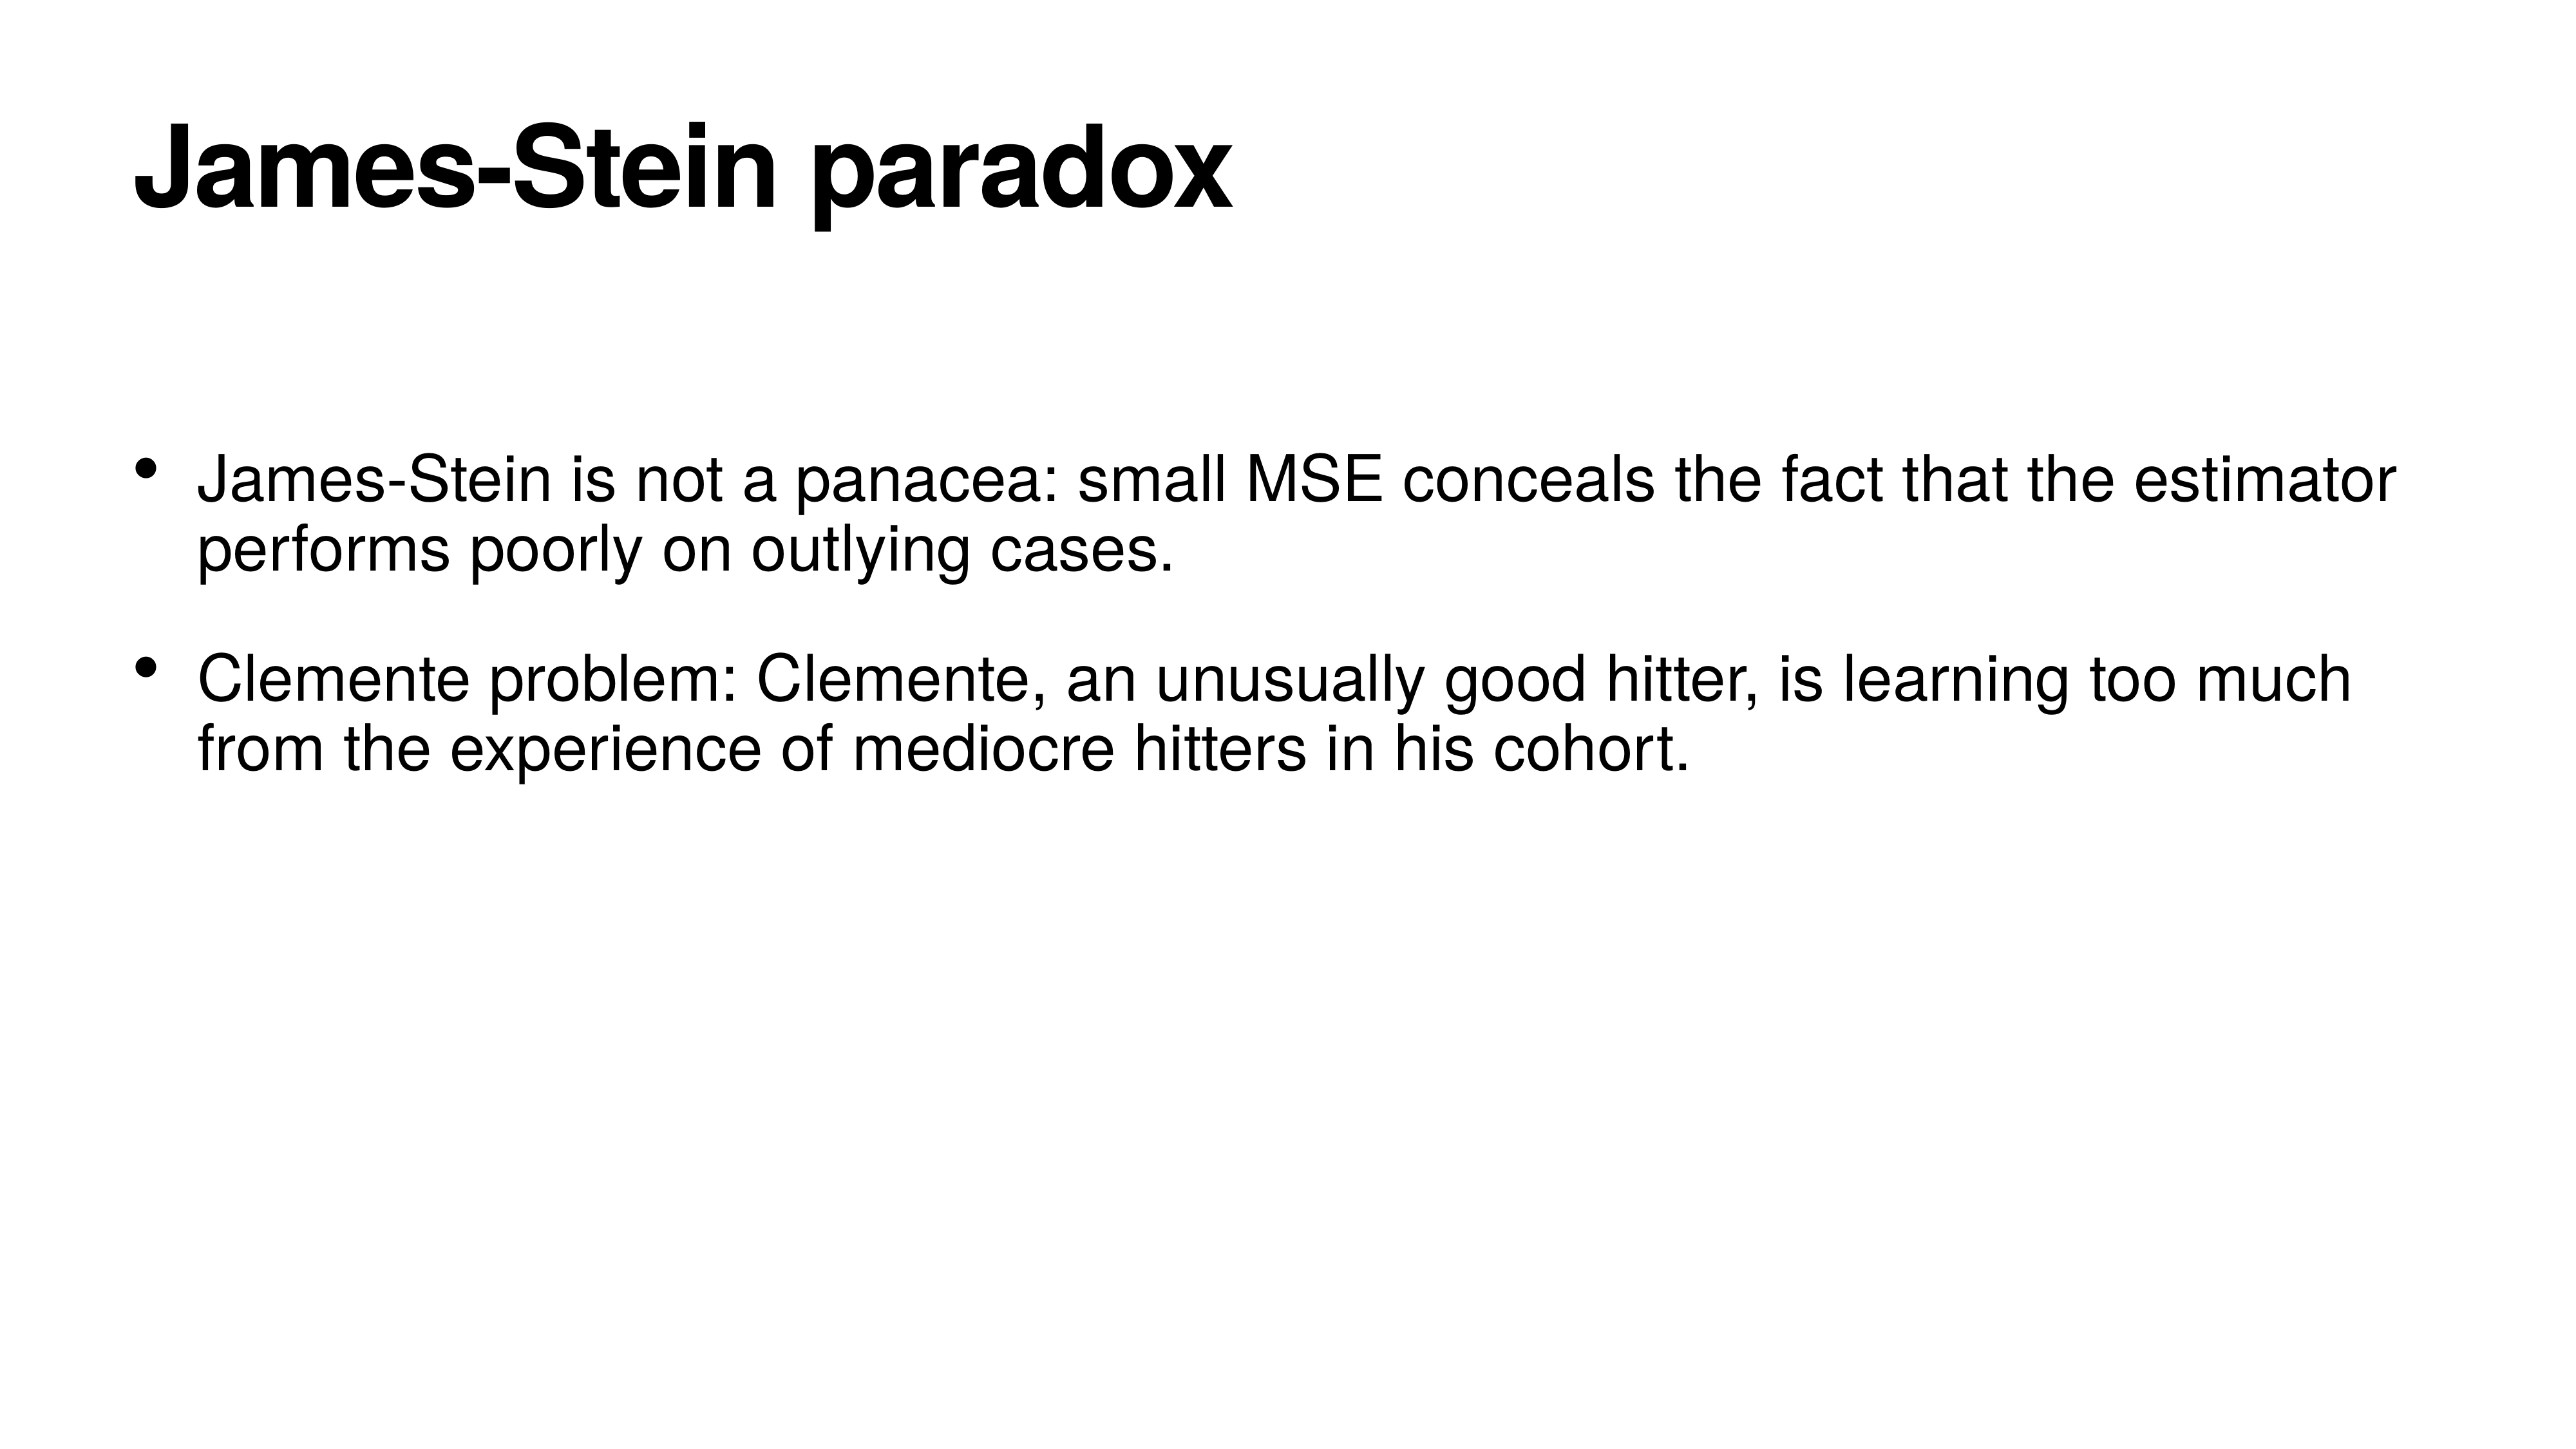

# James-Stein paradox
James-Stein is not a panacea: small MSE conceals the fact that the estimator performs poorly on outlying cases.
Clemente problem: Clemente, an unusually good hitter, is learning too much from the experience of mediocre hitters in his cohort.